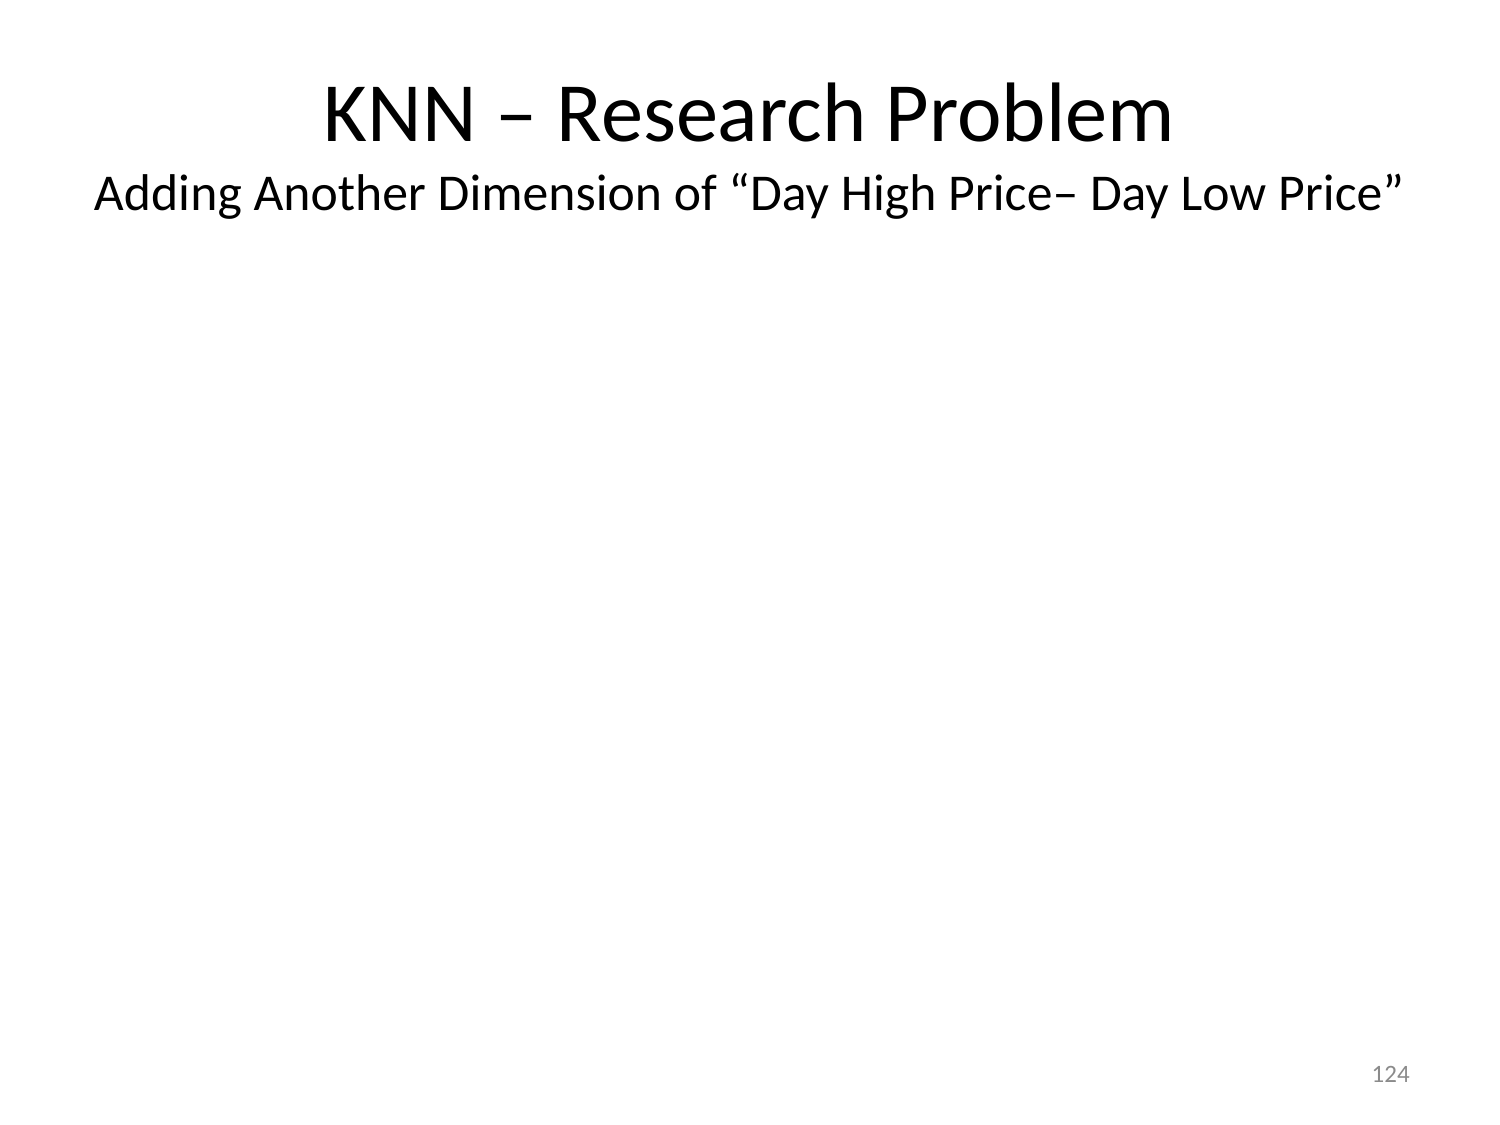

# KNN – Research Problem Adding Another Dimension of “Day High Price– Day Low Price”

124